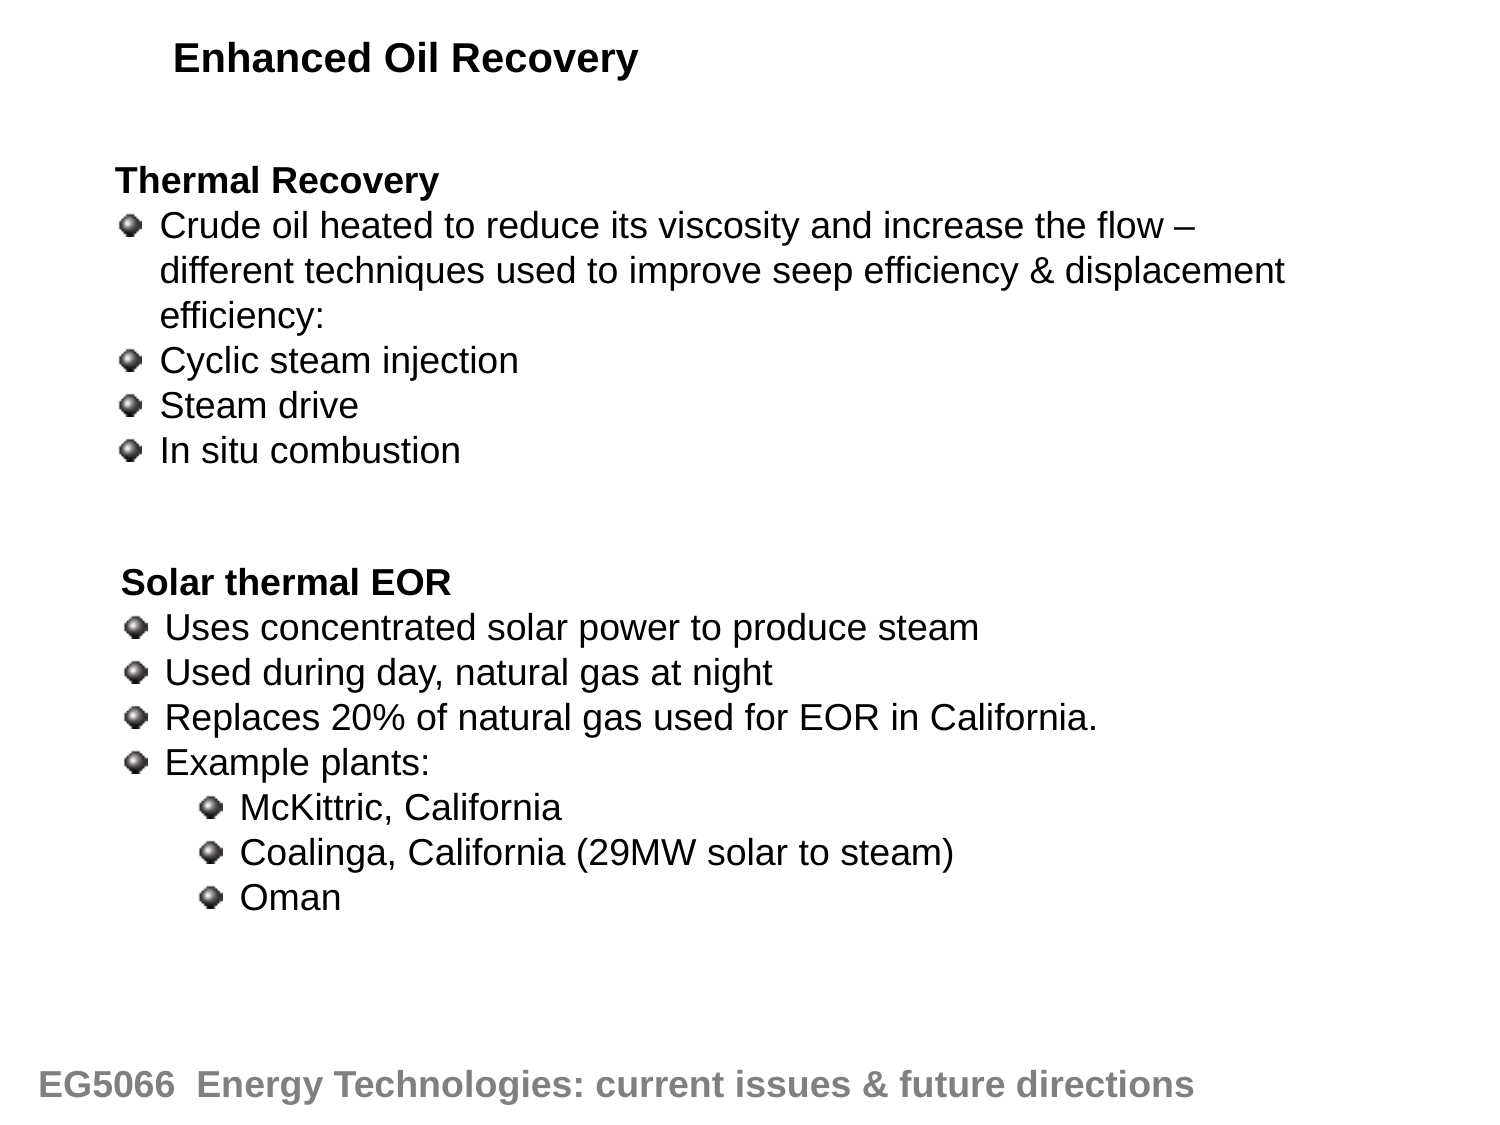

Enhanced Oil Recovery
Thermal Recovery
Crude oil heated to reduce its viscosity and increase the flow – different techniques used to improve seep efficiency & displacement efficiency:
Cyclic steam injection
Steam drive
In situ combustion
Solar thermal EOR
Uses concentrated solar power to produce steam
Used during day, natural gas at night
Replaces 20% of natural gas used for EOR in California.
Example plants:
McKittric, California
Coalinga, California (29MW solar to steam)
Oman
EG5066  Energy Technologies: current issues & future directions